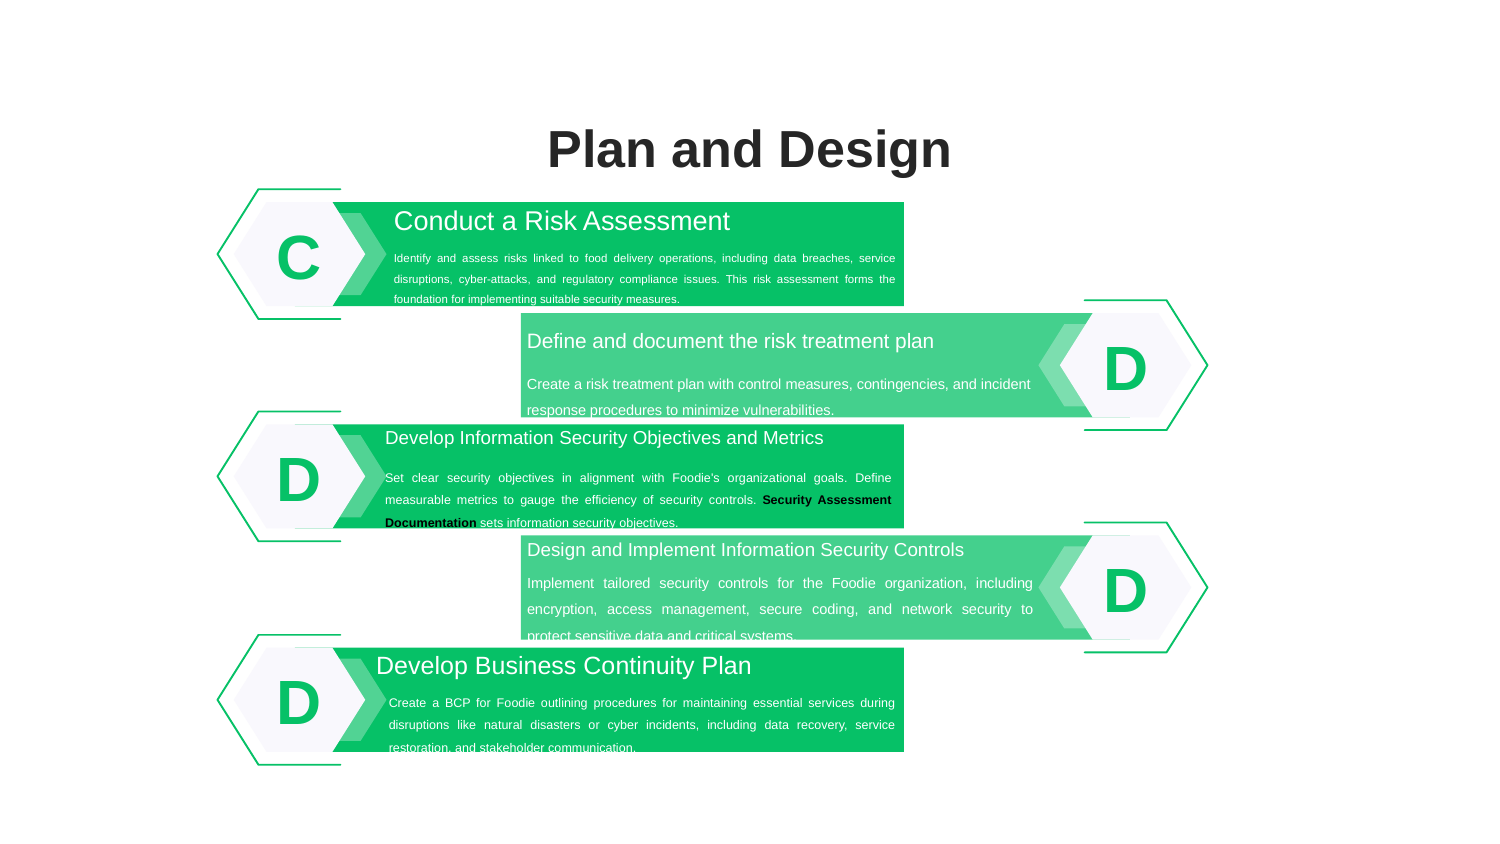

Plan and Design

Conduct a Risk Assessment
Identify and assess risks linked to food delivery operations, including data breaches, service disruptions, cyber-attacks, and regulatory compliance issues. This risk assessment forms the foundation for implementing suitable security measures.
C

D

Define and document the risk treatment plan
Create a risk treatment plan with control measures, contingencies, and incident response procedures to minimize vulnerabilities.

Develop Information Security Objectives and Metrics
Set clear security objectives in alignment with Foodie's organizational goals. Define measurable metrics to gauge the efficiency of security controls. Security Assessment Documentation sets information security objectives.
D

Design and Implement Information Security Controls
Implement tailored security controls for the Foodie organization, including encryption, access management, secure coding, and network security to protect sensitive data and critical systems.
D

Develop Business Continuity Plan
Create a BCP for Foodie outlining procedures for maintaining essential services during disruptions like natural disasters or cyber incidents, including data recovery, service restoration, and stakeholder communication.
D